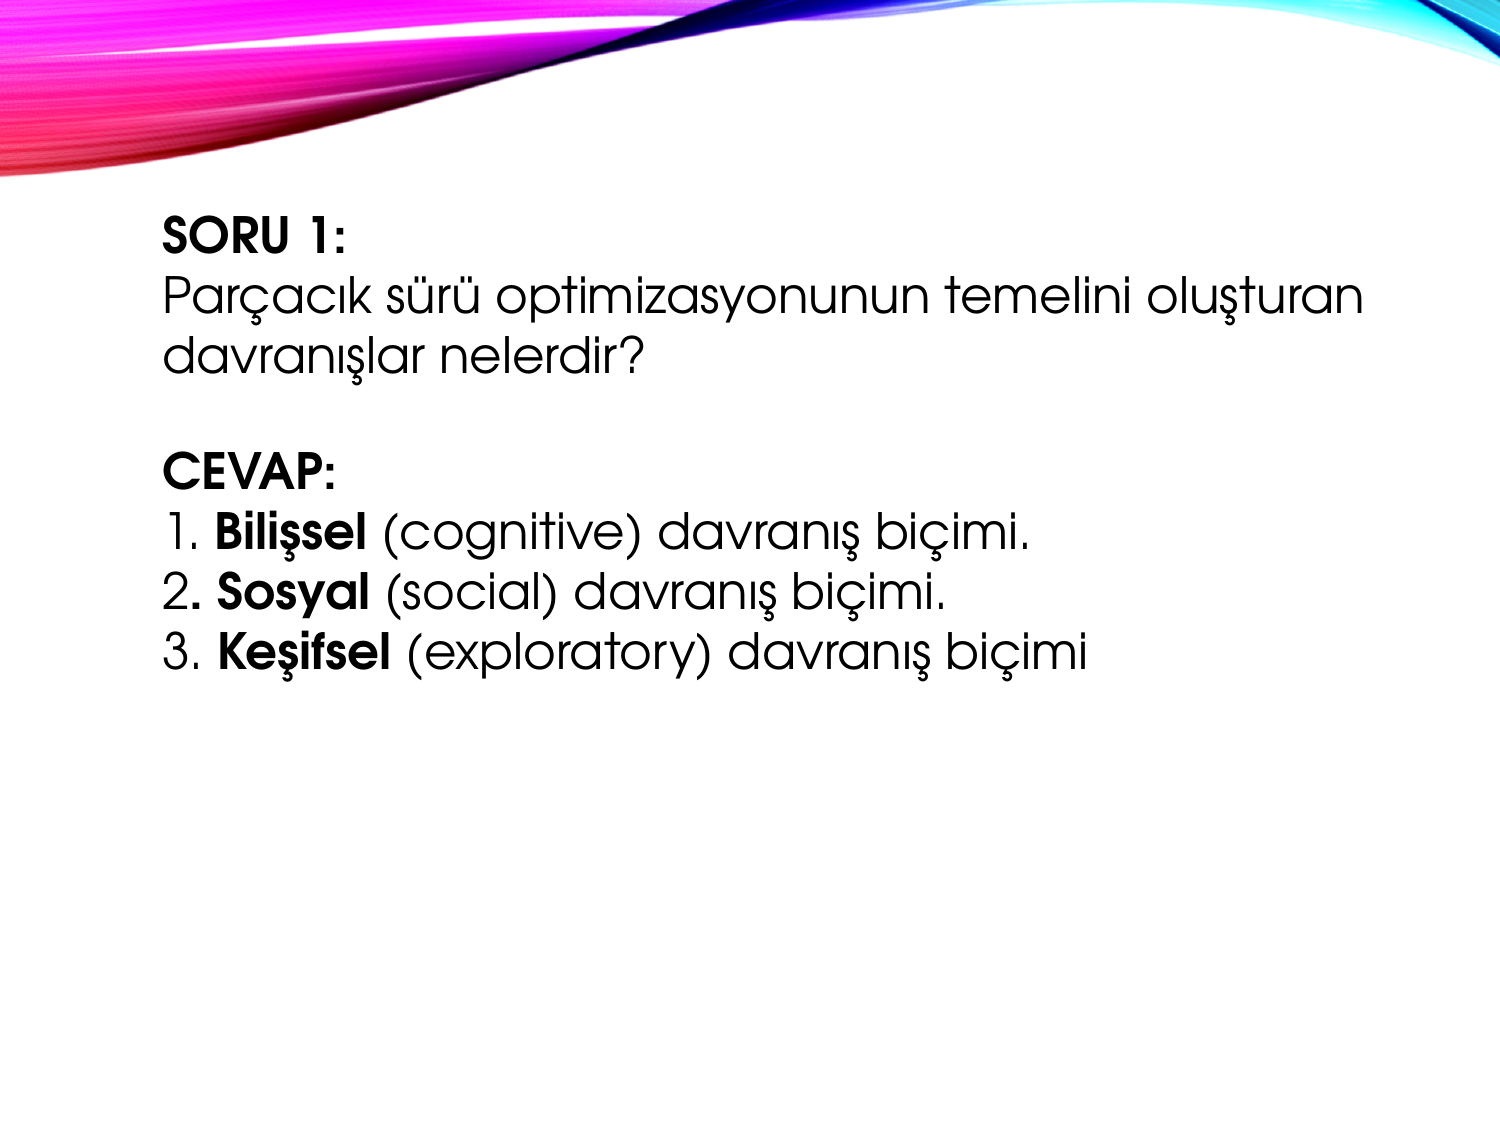

SORU 1:
Parçacık sürü optimizasyonunun temelini oluşturan davranışlar nelerdir?
CEVAP:
1. Bilişsel (cognitive) davranış biçimi.
2. Sosyal (social) davranış biçimi.
3. Keşifsel (exploratory) davranış biçimi